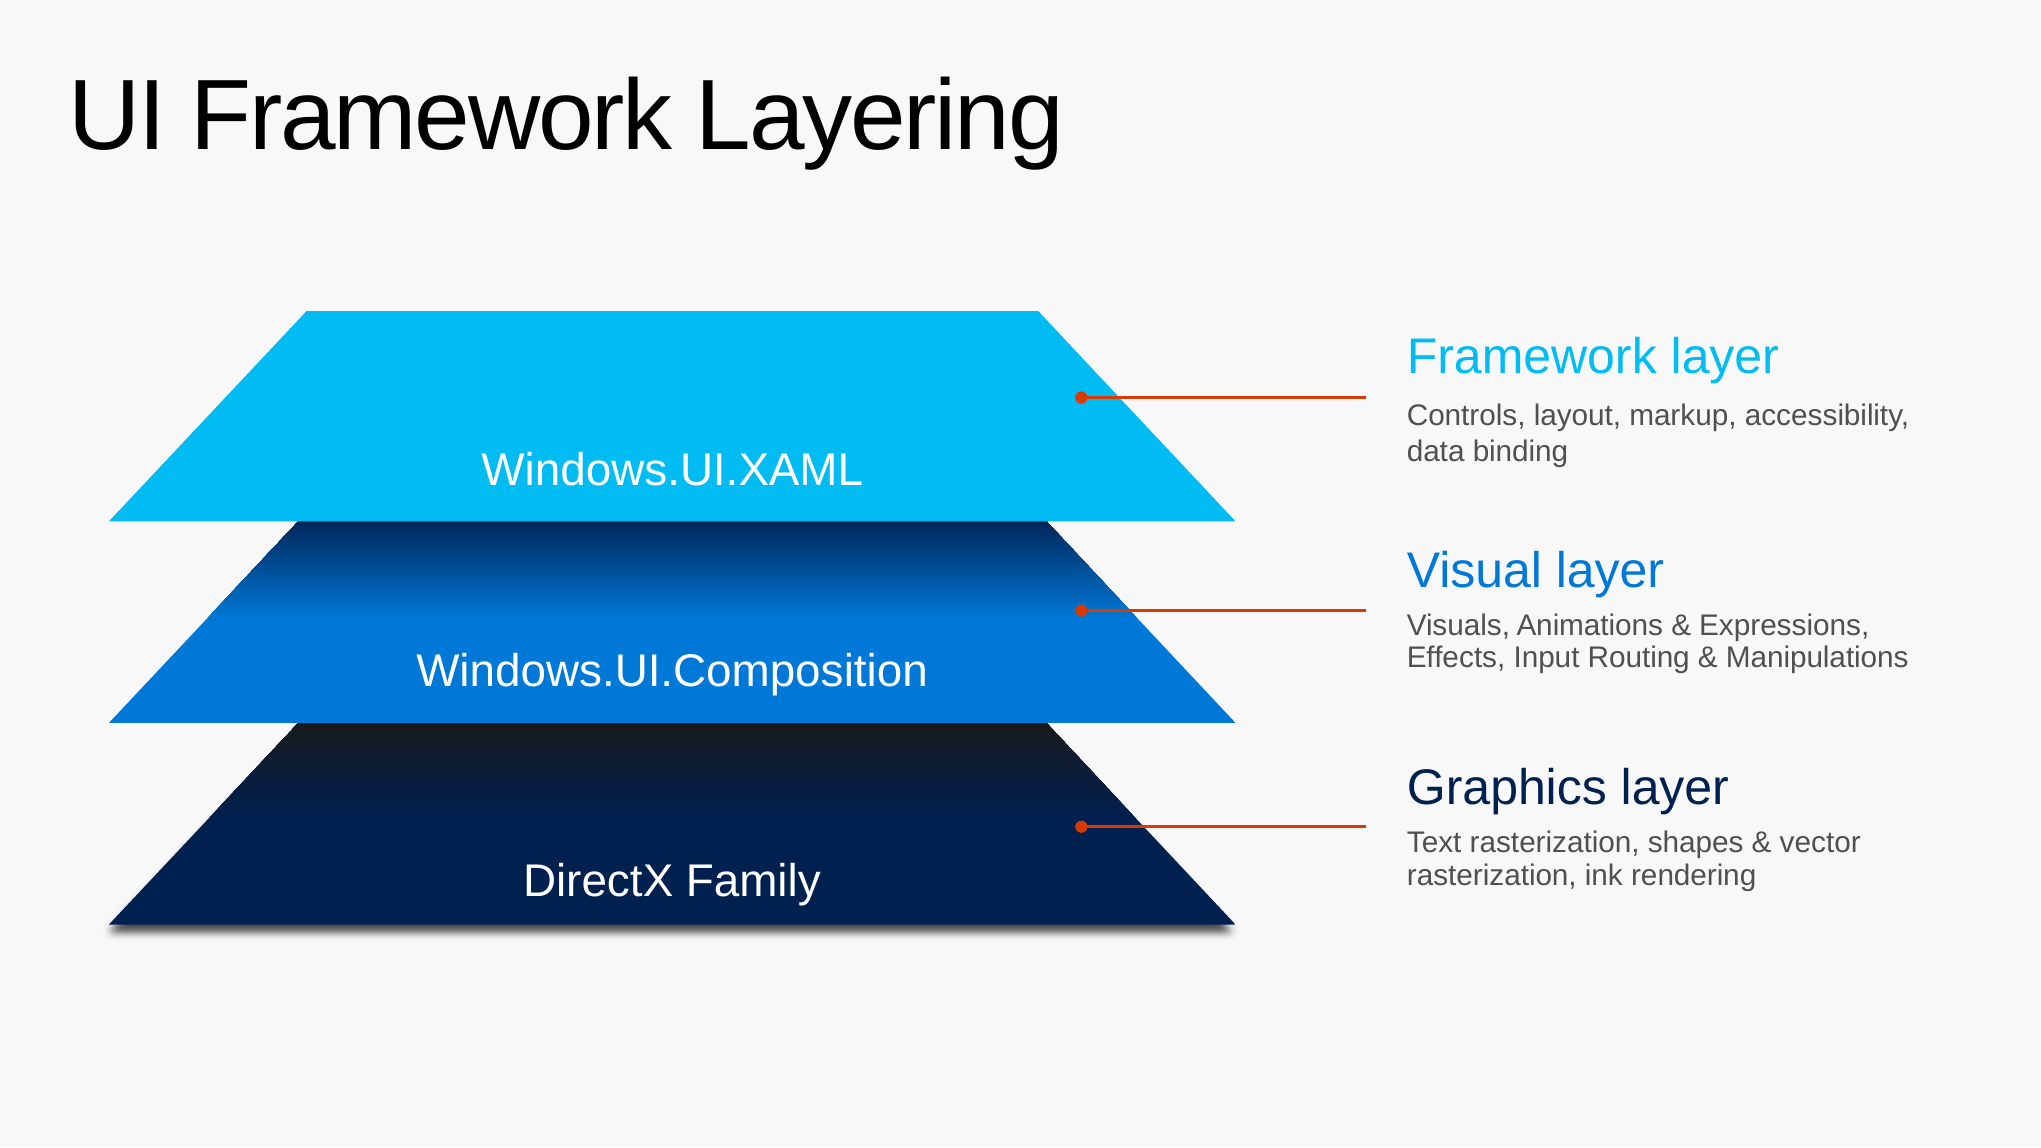

# UI Framework Layering

Framework layer
Controls, layout, markup, accessibility, data binding
Visual layer
Visuals, Animations & Expressions, Effects, Input Routing & Manipulations
Graphics layer
Text rasterization, shapes & vector rasterization, ink rendering
Windows.UI.XAML

Windows.UI.Composition

DirectX Family